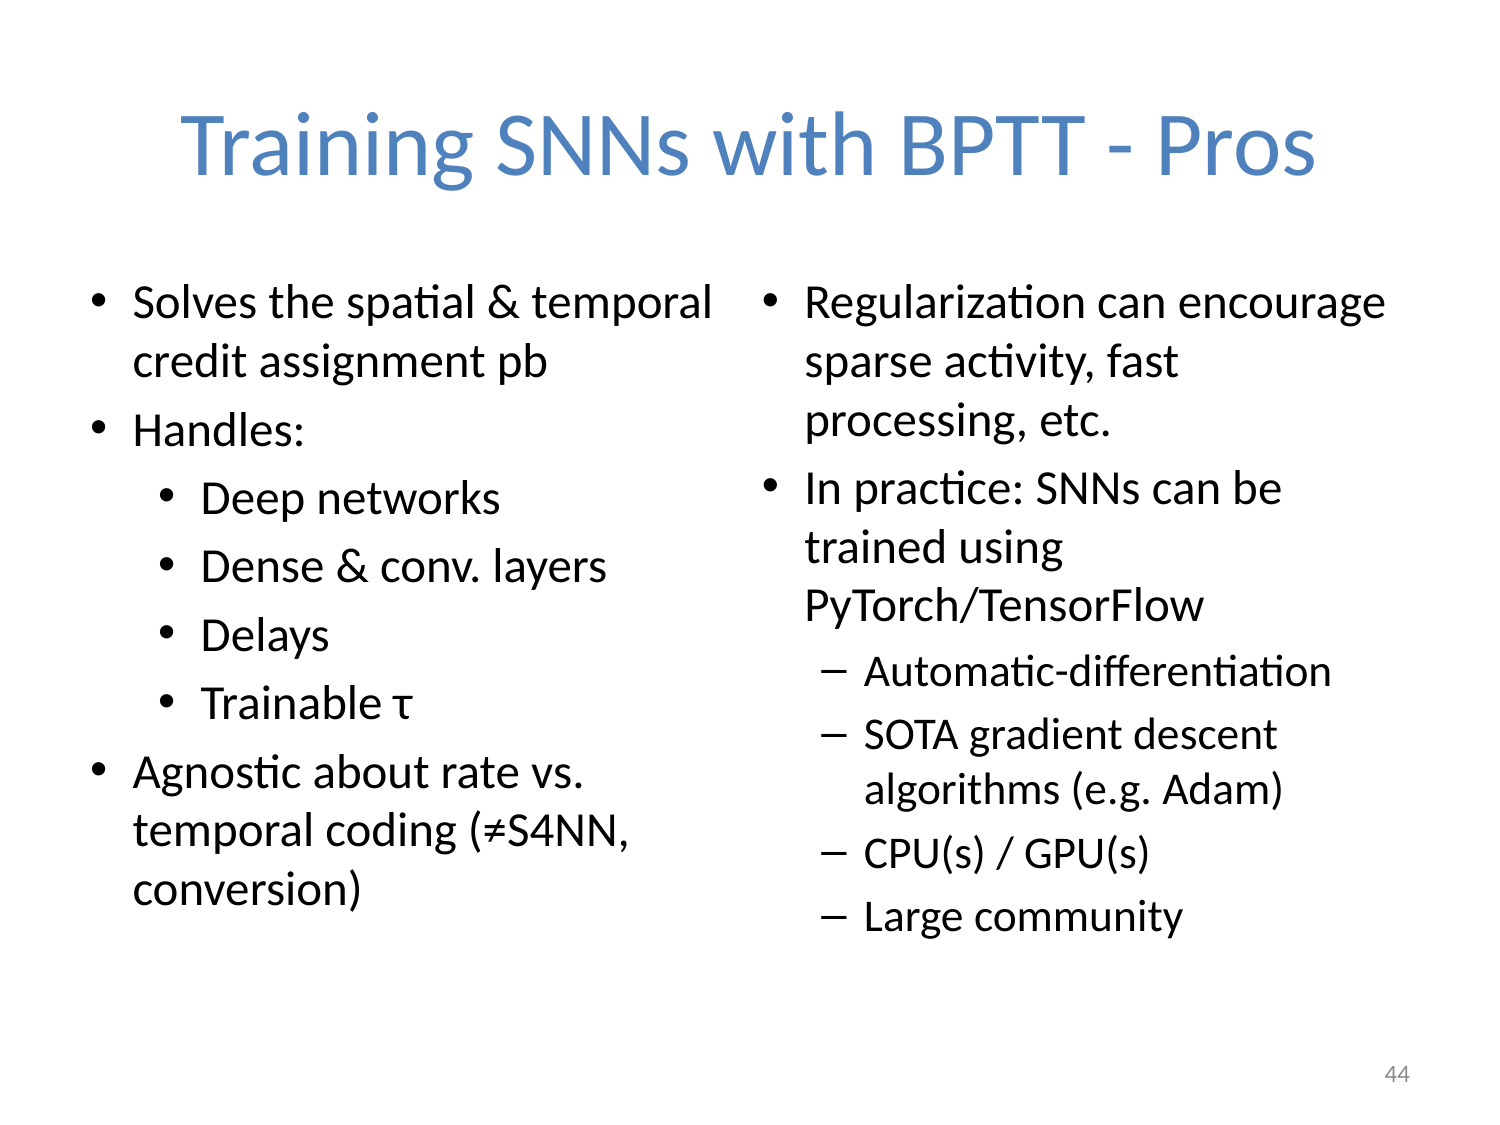

# Training SNNs with BPTT - Pros
Solves the spatial & temporal credit assignment pb
Handles:
Deep networks
Dense & conv. layers
Delays
Trainable τ
Agnostic about rate vs. temporal coding (≠S4NN, conversion)

Regularization can encourage sparse activity, fast processing, etc.
In practice: SNNs can be trained using PyTorch/TensorFlow
Automatic-differentiation
SOTA gradient descent algorithms (e.g. Adam)
CPU(s) / GPU(s)
Large community

44